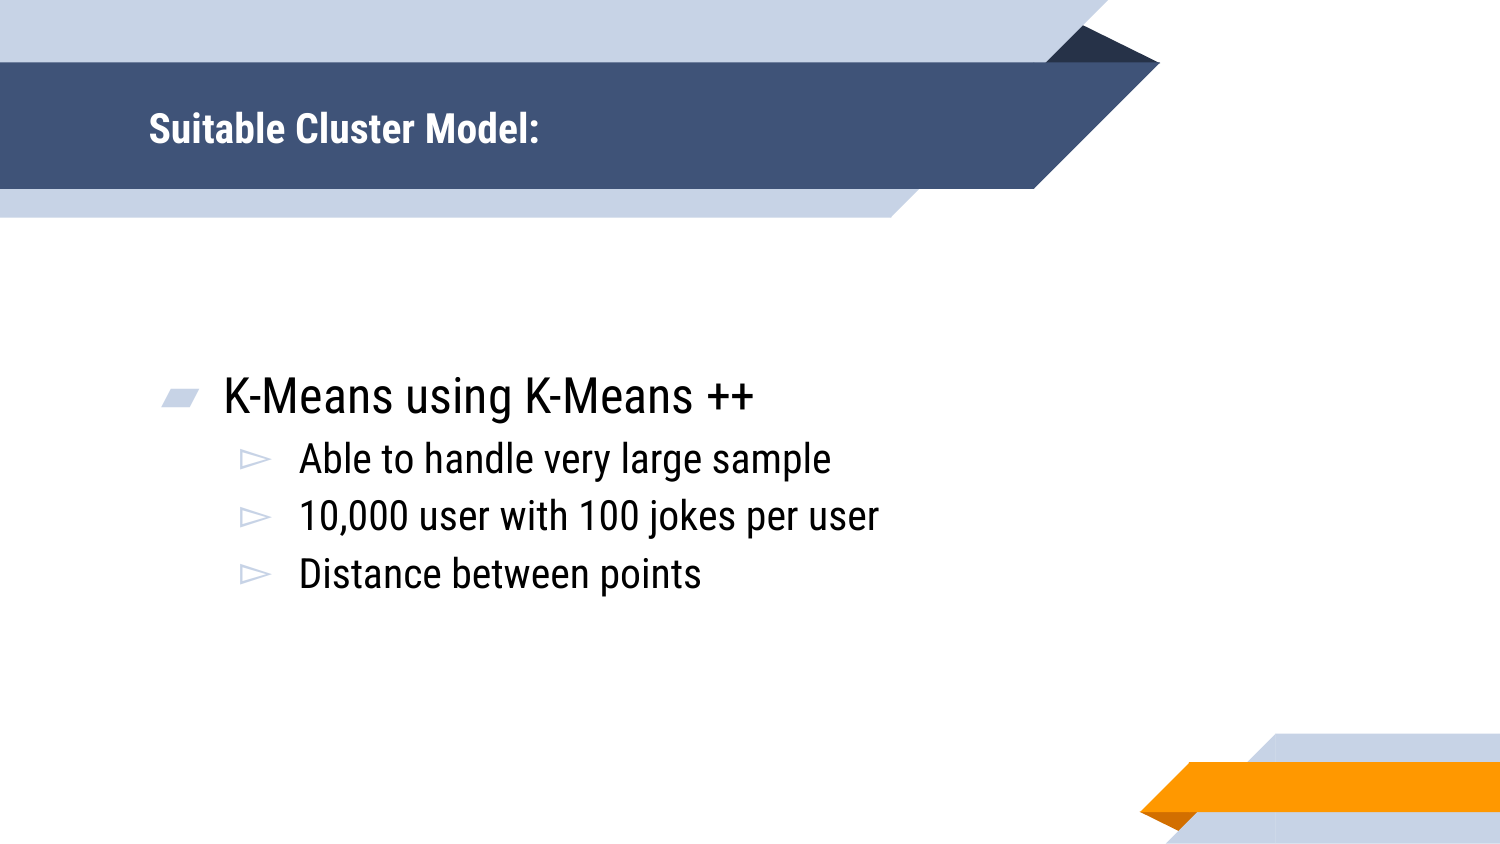

# Suitable Cluster Model:
K-Means using K-Means ++
Able to handle very large sample
10,000 user with 100 jokes per user
Distance between points